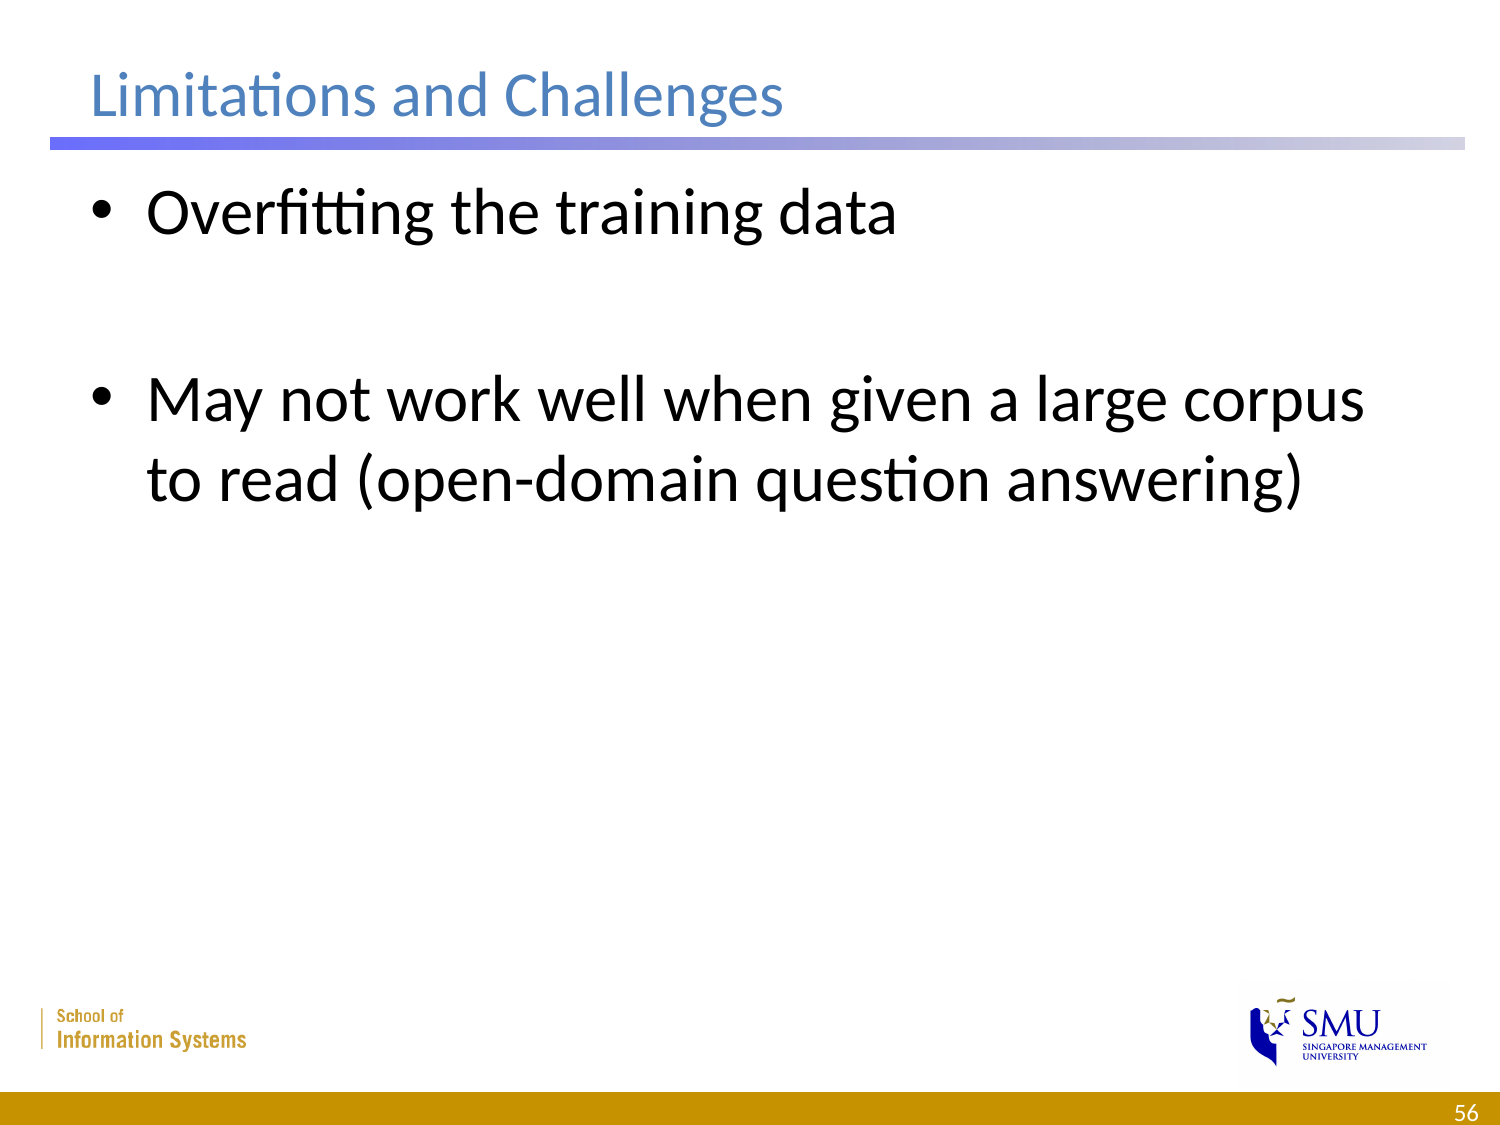

# Limitations and Challenges
Overfitting the training data

May not work well when given a large corpus to read (open-domain question answering)

56